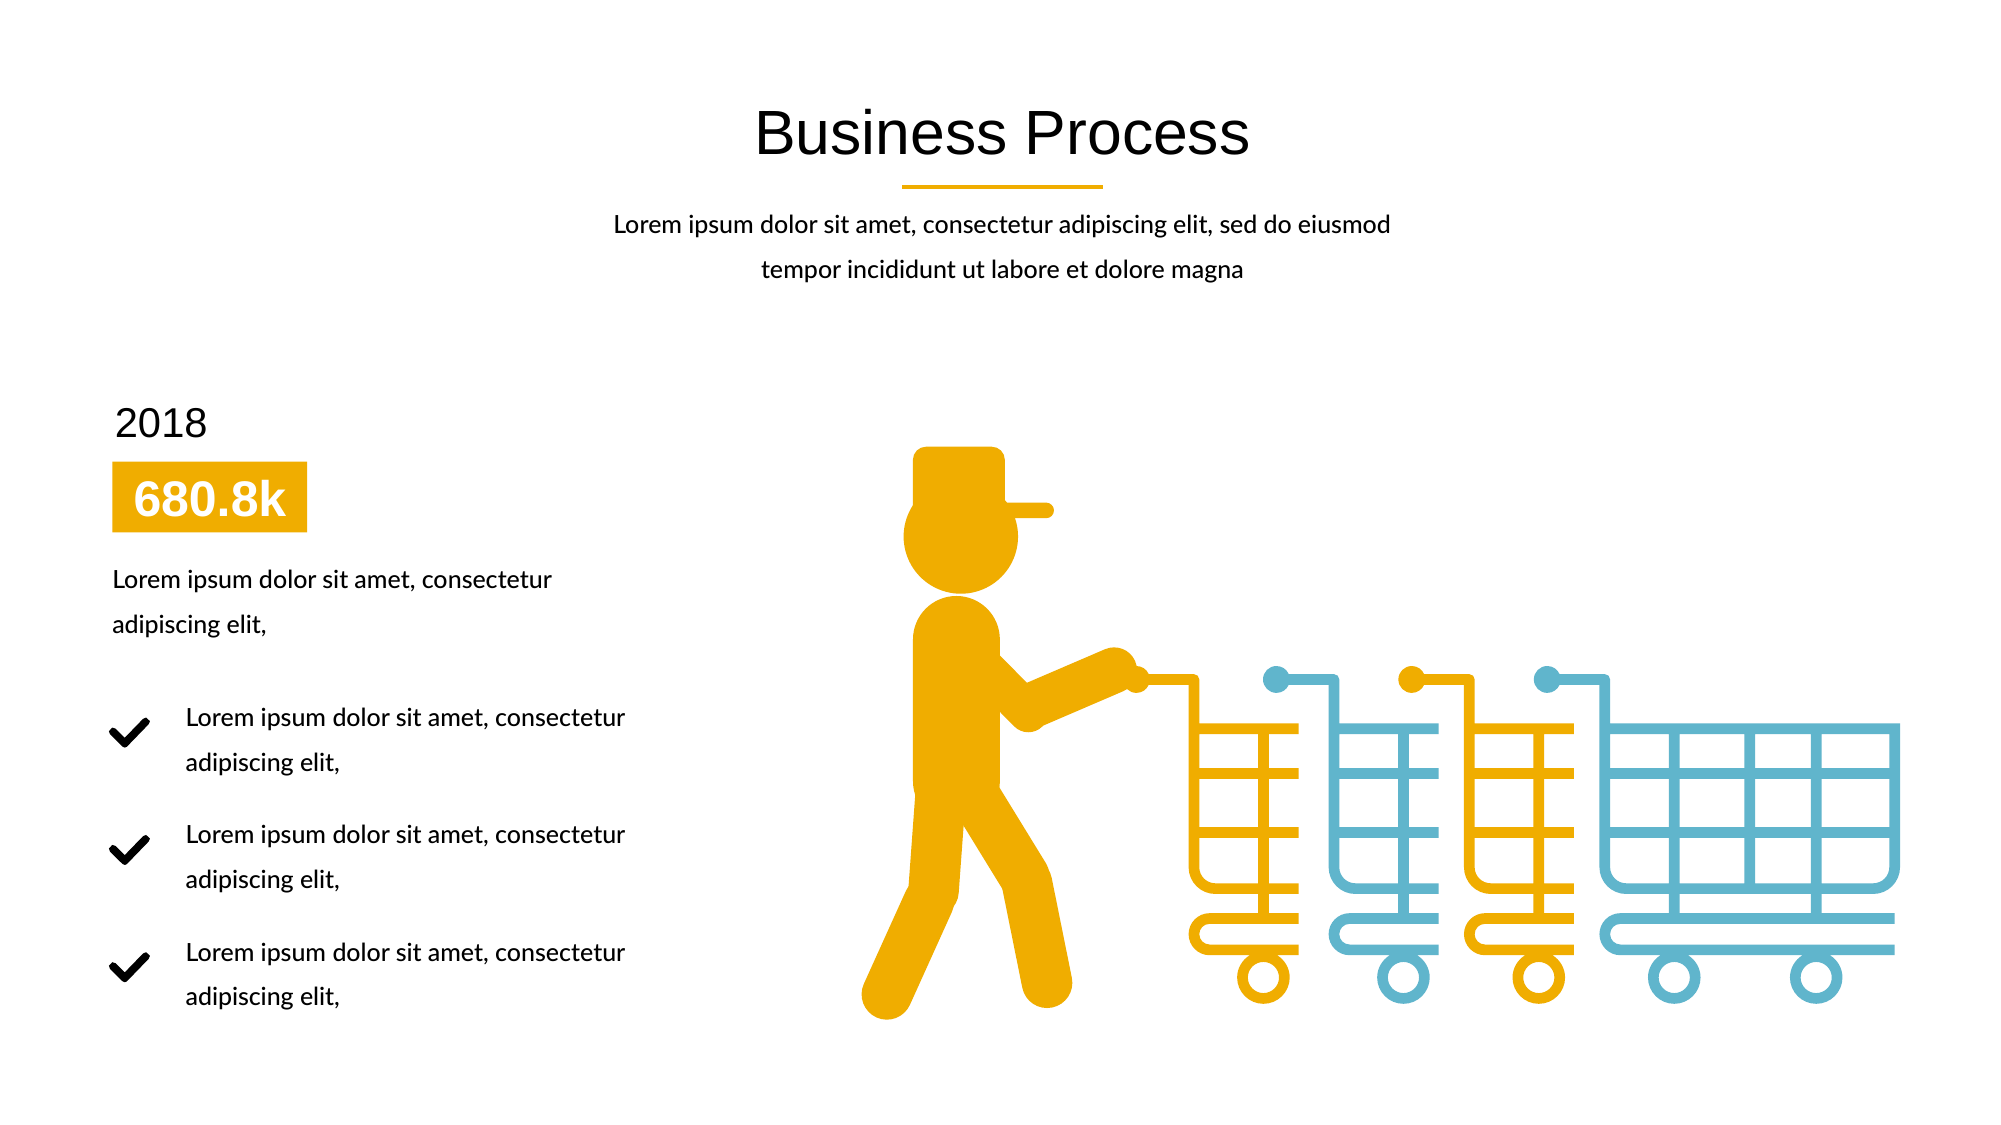

Business Process
Lorem ipsum dolor sit amet, consectetur adipiscing elit, sed do eiusmod tempor incididunt ut labore et dolore magna
2018

680.8k
Lorem ipsum dolor sit amet, consectetur adipiscing elit,
Lorem ipsum dolor sit amet, consectetur adipiscing elit,

Lorem ipsum dolor sit amet, consectetur adipiscing elit,

Lorem ipsum dolor sit amet, consectetur adipiscing elit,